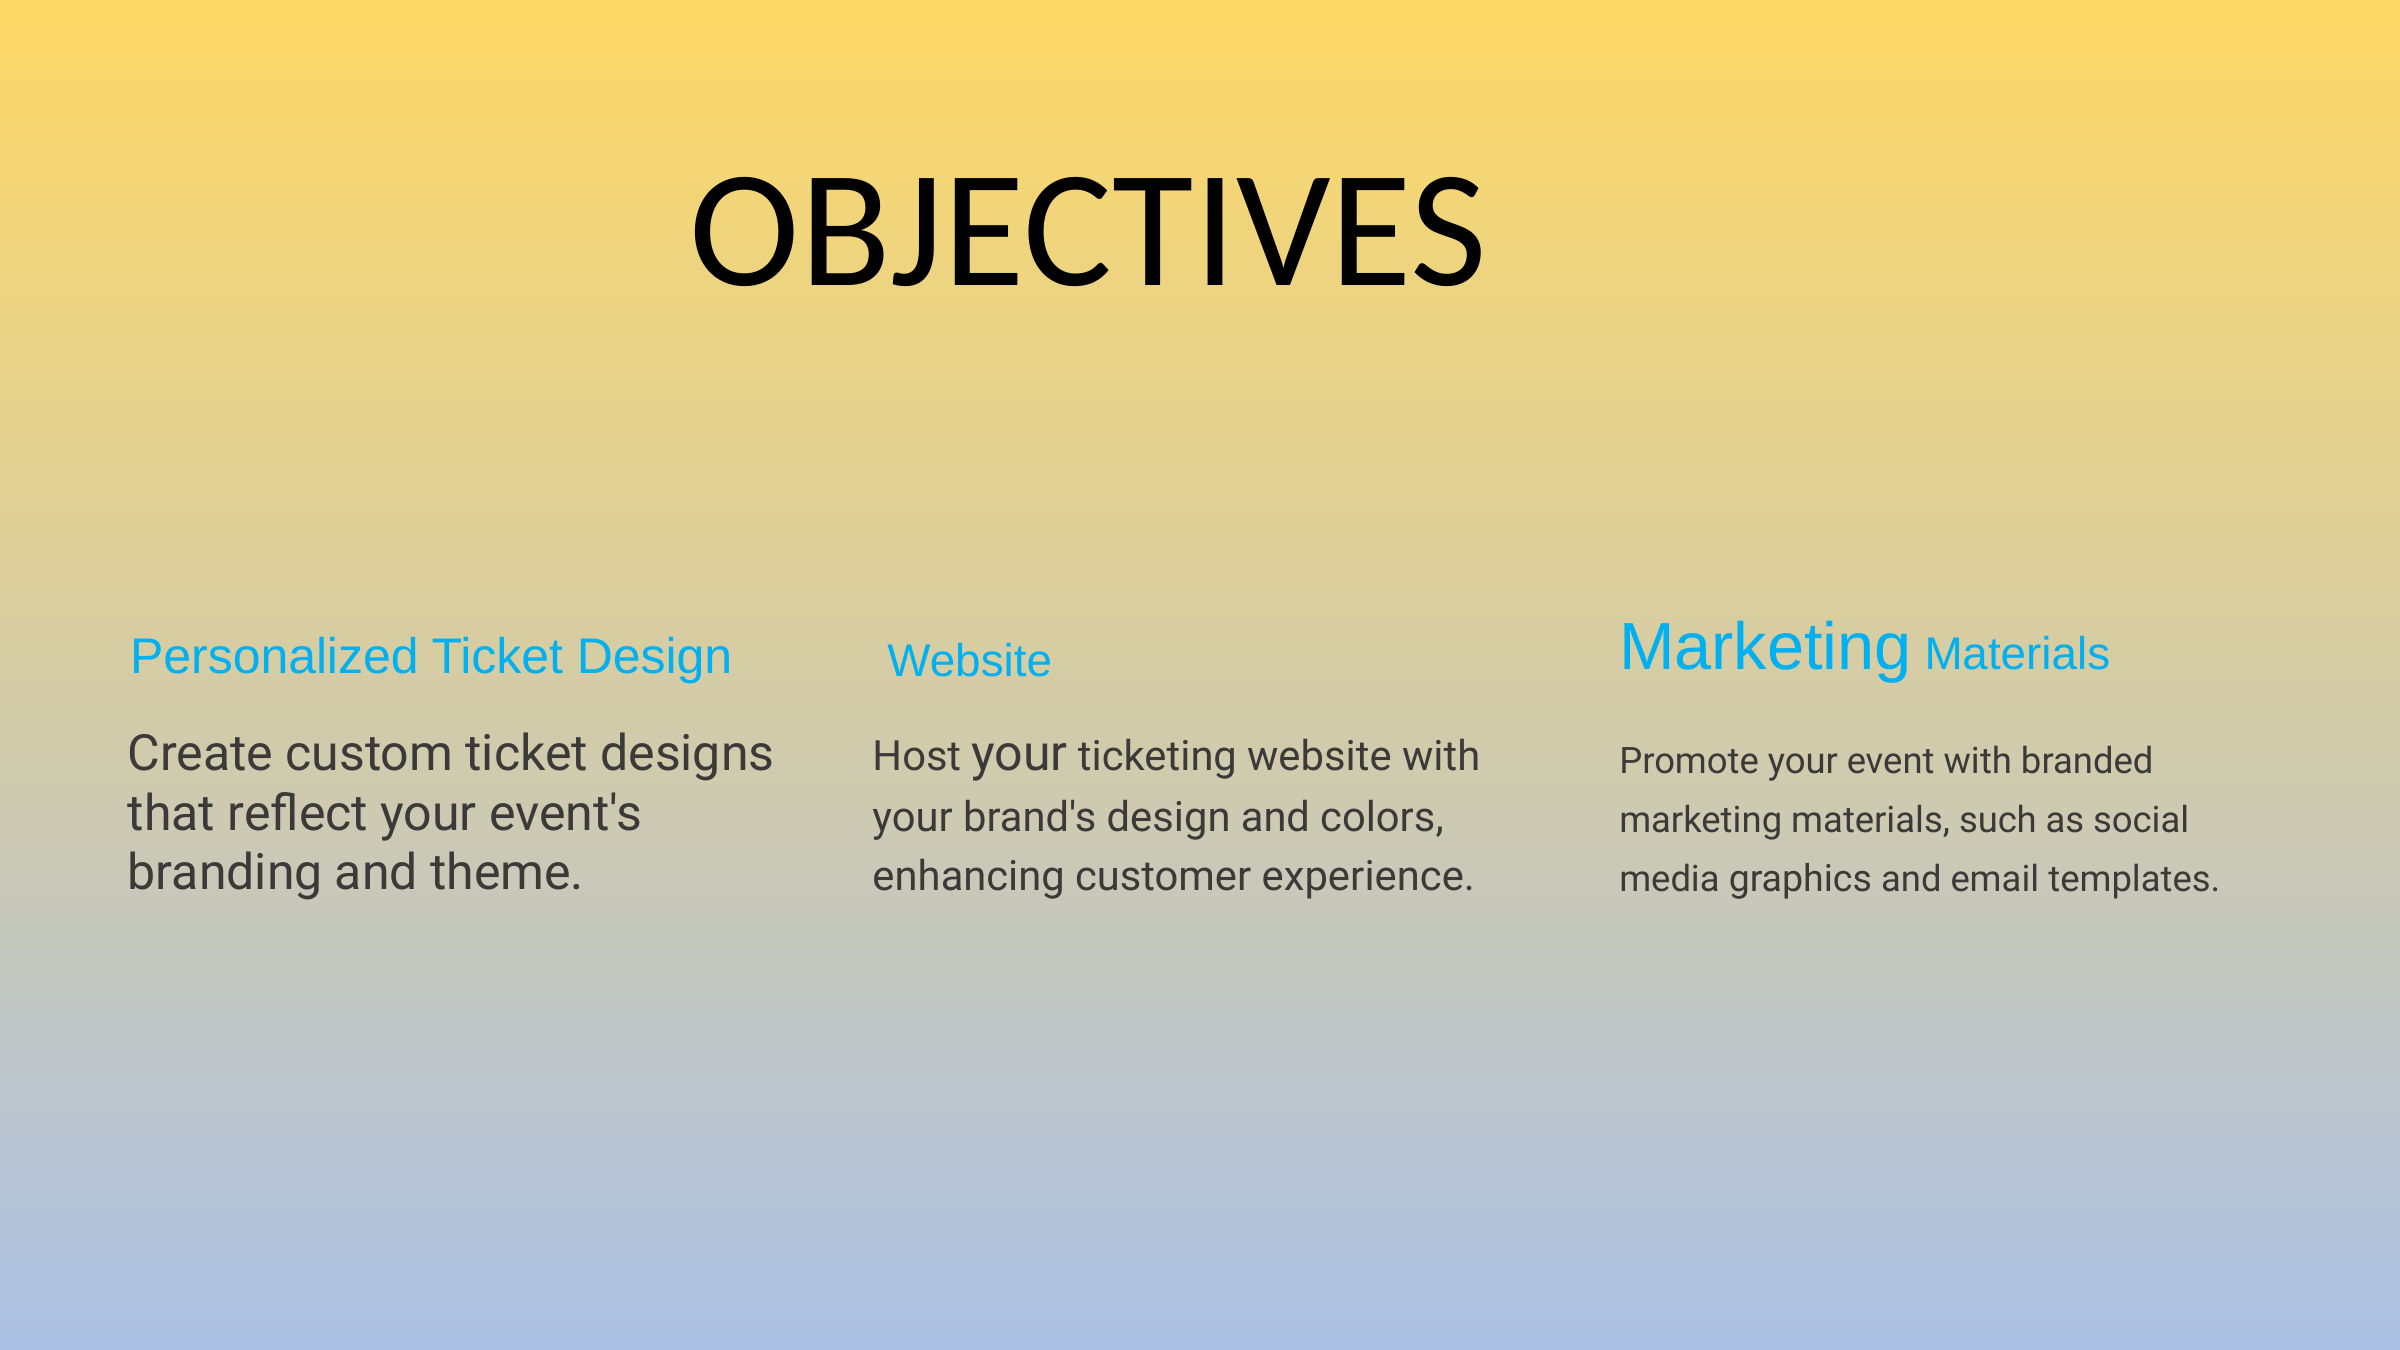

OBJECTIVES
Personalized Ticket Design
Marketing Materials
 Website

Create custom ticket designs that reflect your event's branding and theme.
Host your ticketing website with your brand's design and colors, enhancing customer experience.
Promote your event with branded marketing materials, such as social media graphics and email templates.